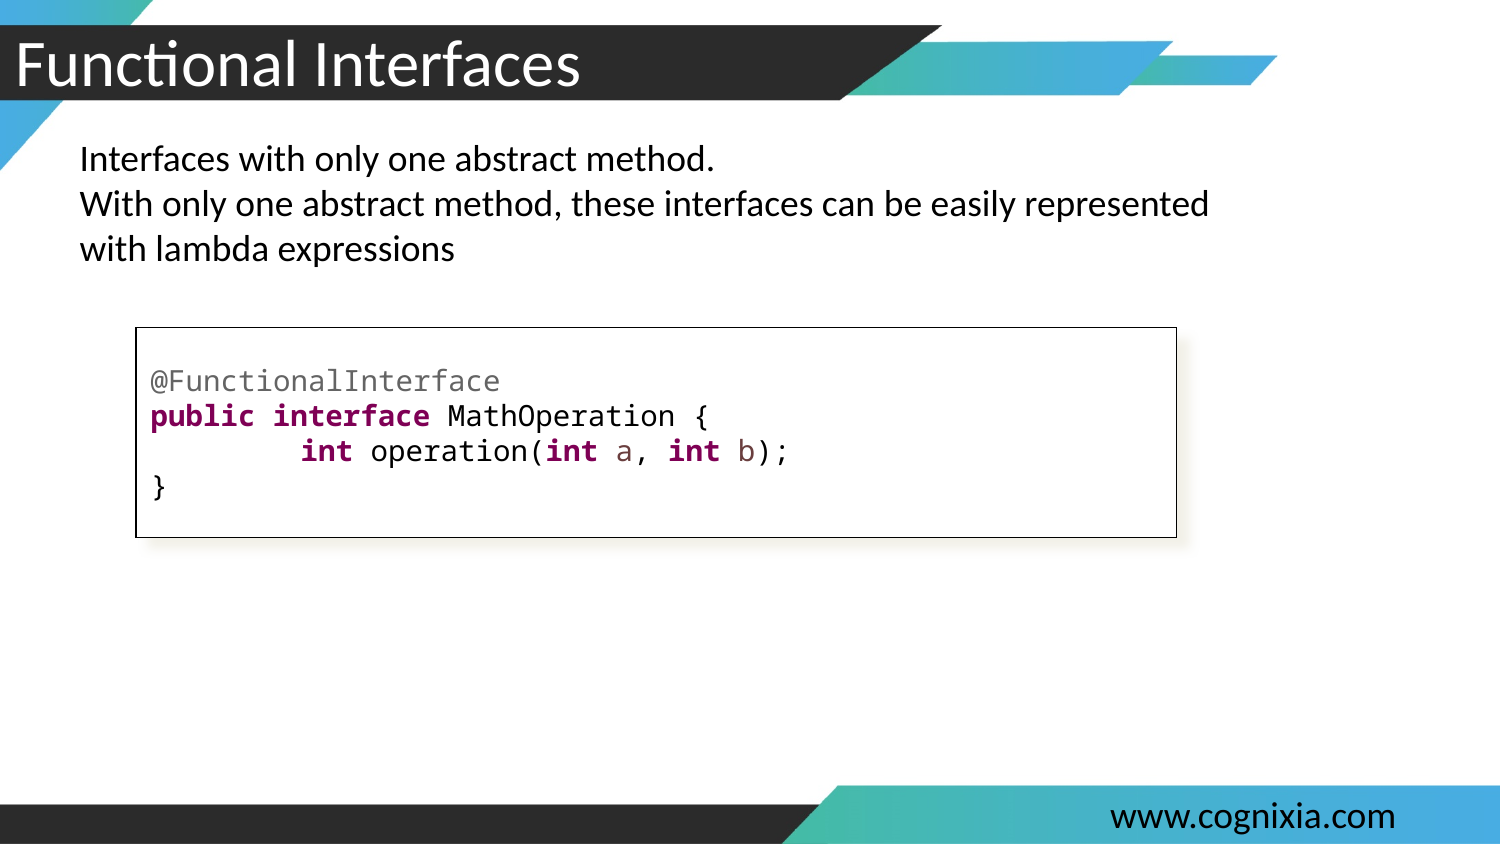

#
Functional Interfaces
Interfaces with only one abstract method.
With only one abstract method, these interfaces can be easily represented with lambda expressions

@FunctionalInterface
public interface MathOperation {
	int operation(int a, int b);
}